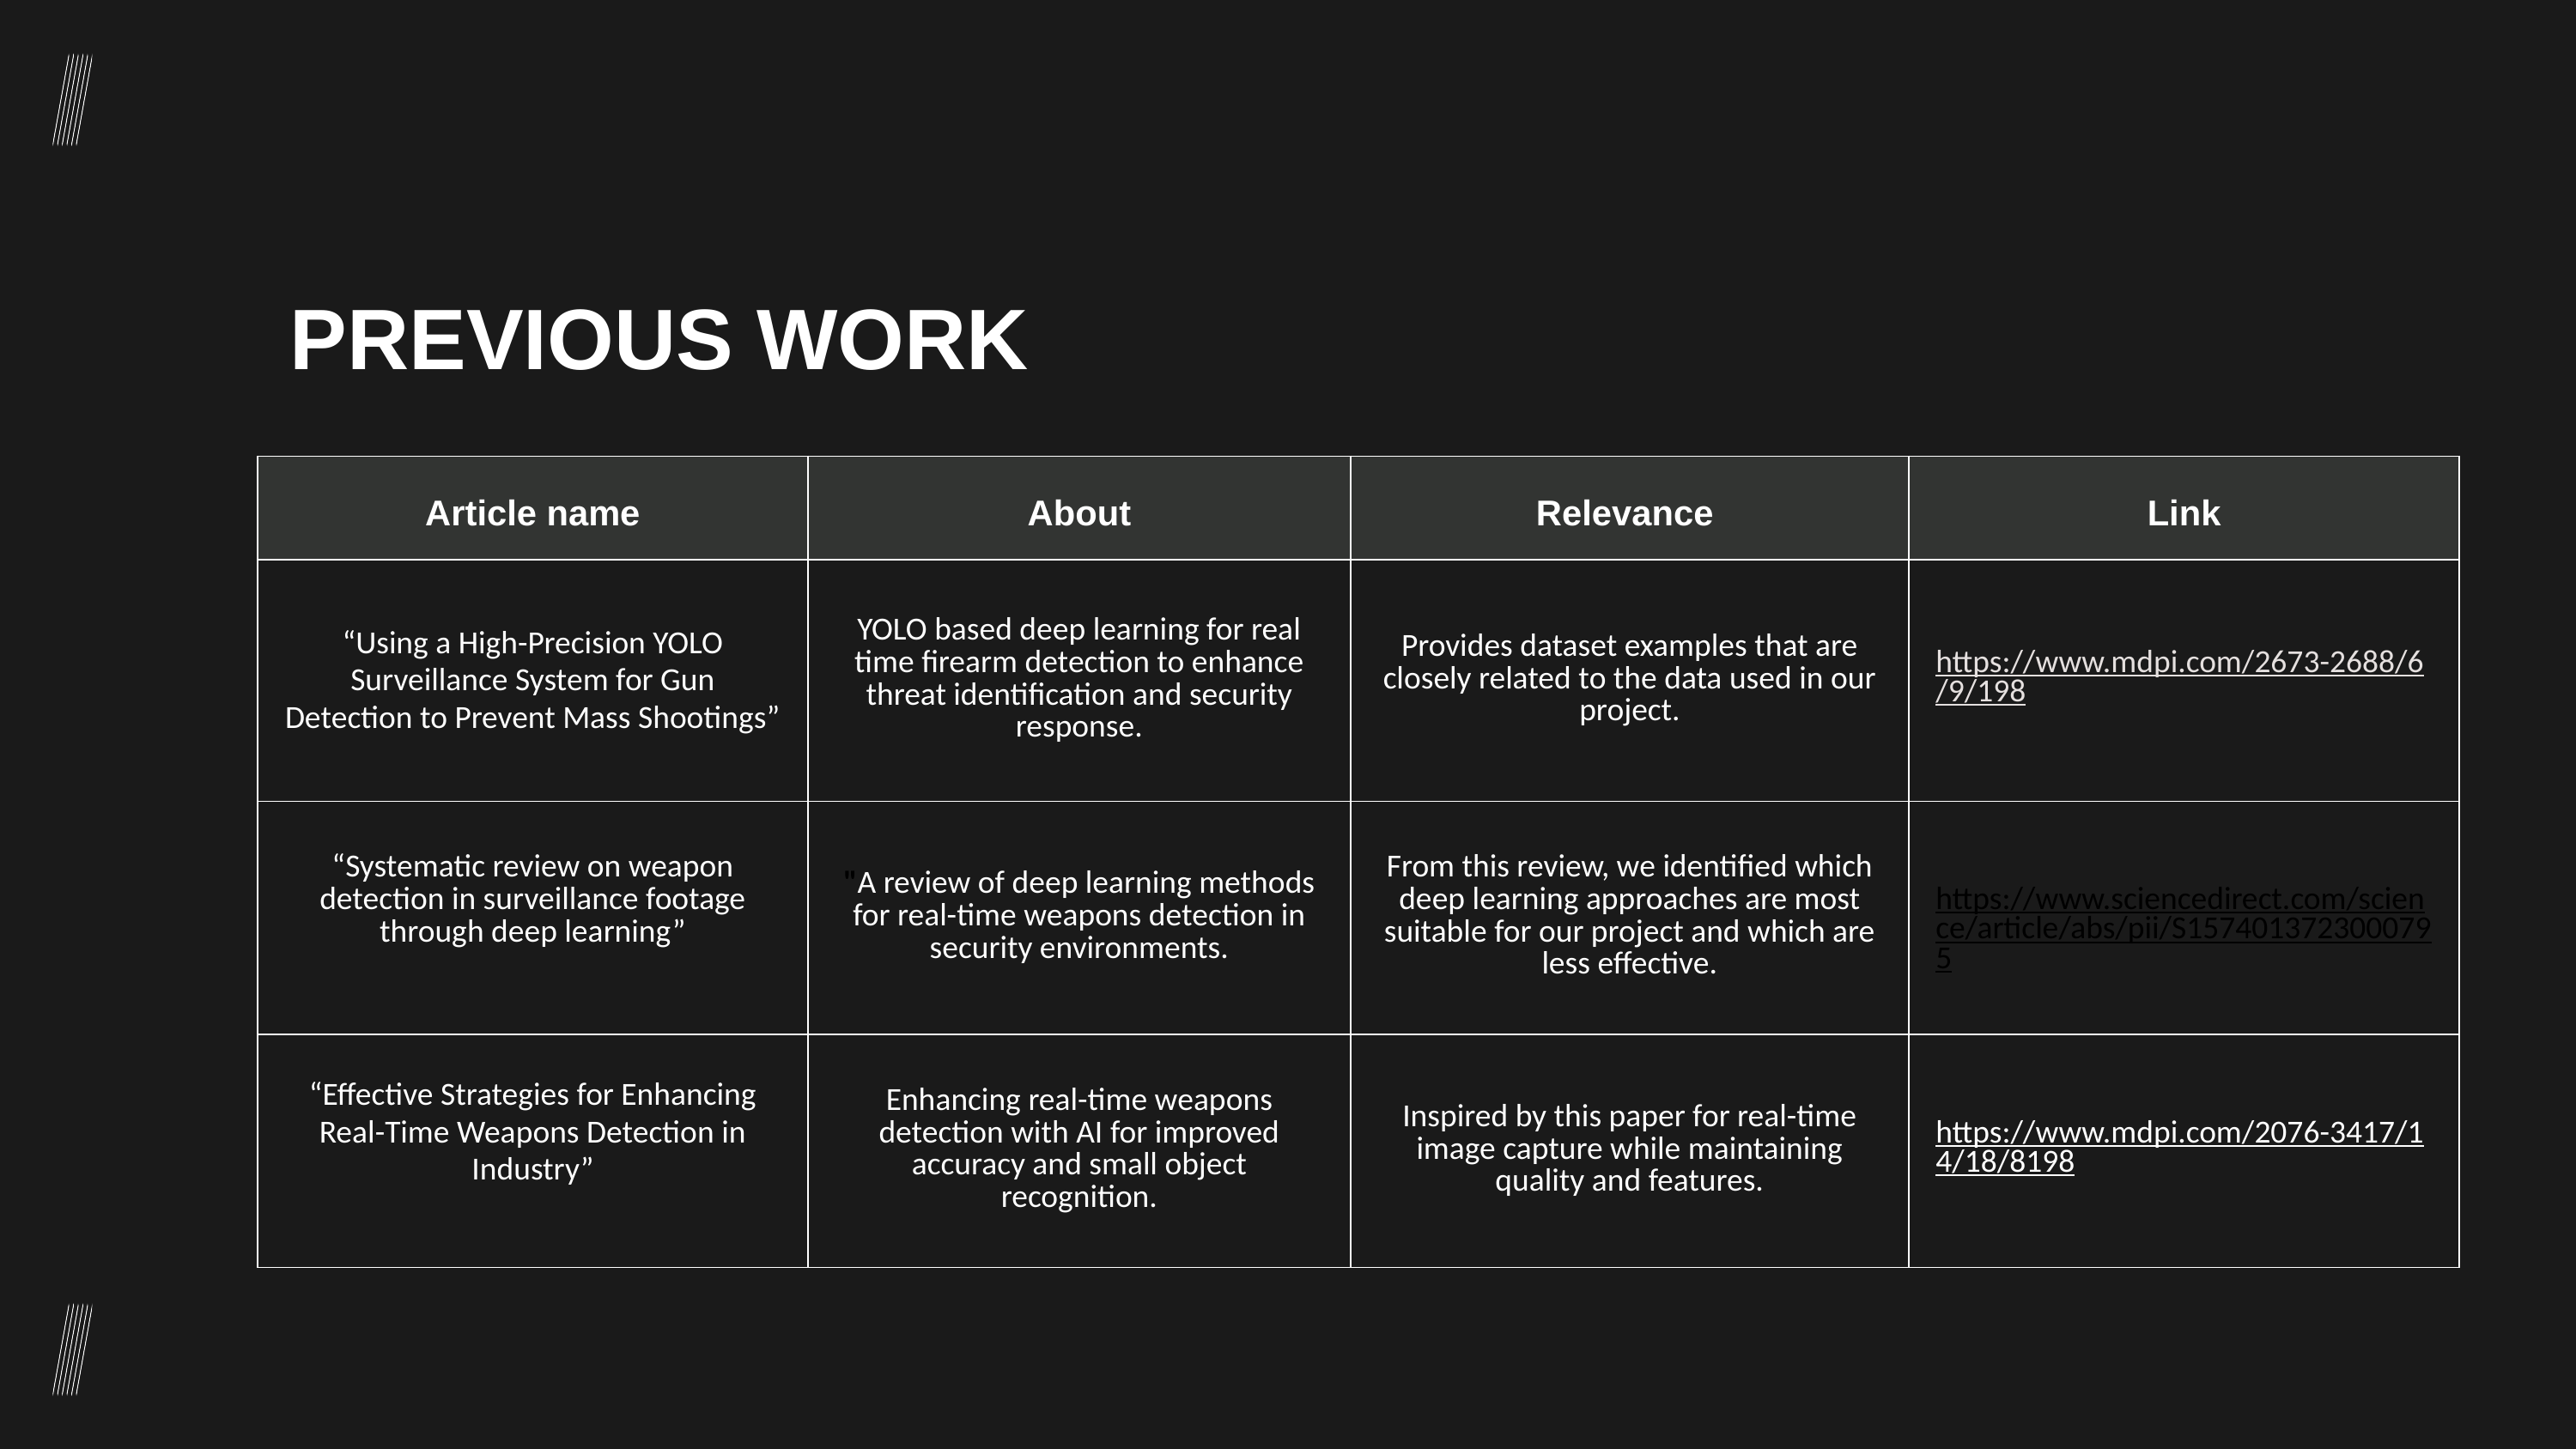

PREVIOUS WORK
| Article name | About | Relevance | Link |
| --- | --- | --- | --- |
| “Using a High-Precision YOLO Surveillance System for Gun Detection to Prevent Mass Shootings” | YOLO based deep learning for real time firearm detection to enhance threat identification and security response. | Provides dataset examples that are closely related to the data used in our project. | https://www.mdpi.com/2673-2688/6/9/198 |
| “Systematic review on weapon detection in surveillance footage through deep learning” | "A review of deep learning methods for real-time weapons detection in security environments. | From this review, we identified which deep learning approaches are most suitable for our project and which are less effective. | https://www.sciencedirect.com/science/article/abs/pii/S1574013723000795 |
| “Effective Strategies for Enhancing Real-Time Weapons Detection in Industry” | Enhancing real-time weapons detection with AI for improved accuracy and small object recognition. | Inspired by this paper for real-time image capture while maintaining quality and features. | https://www.mdpi.com/2076-3417/14/18/8198 |